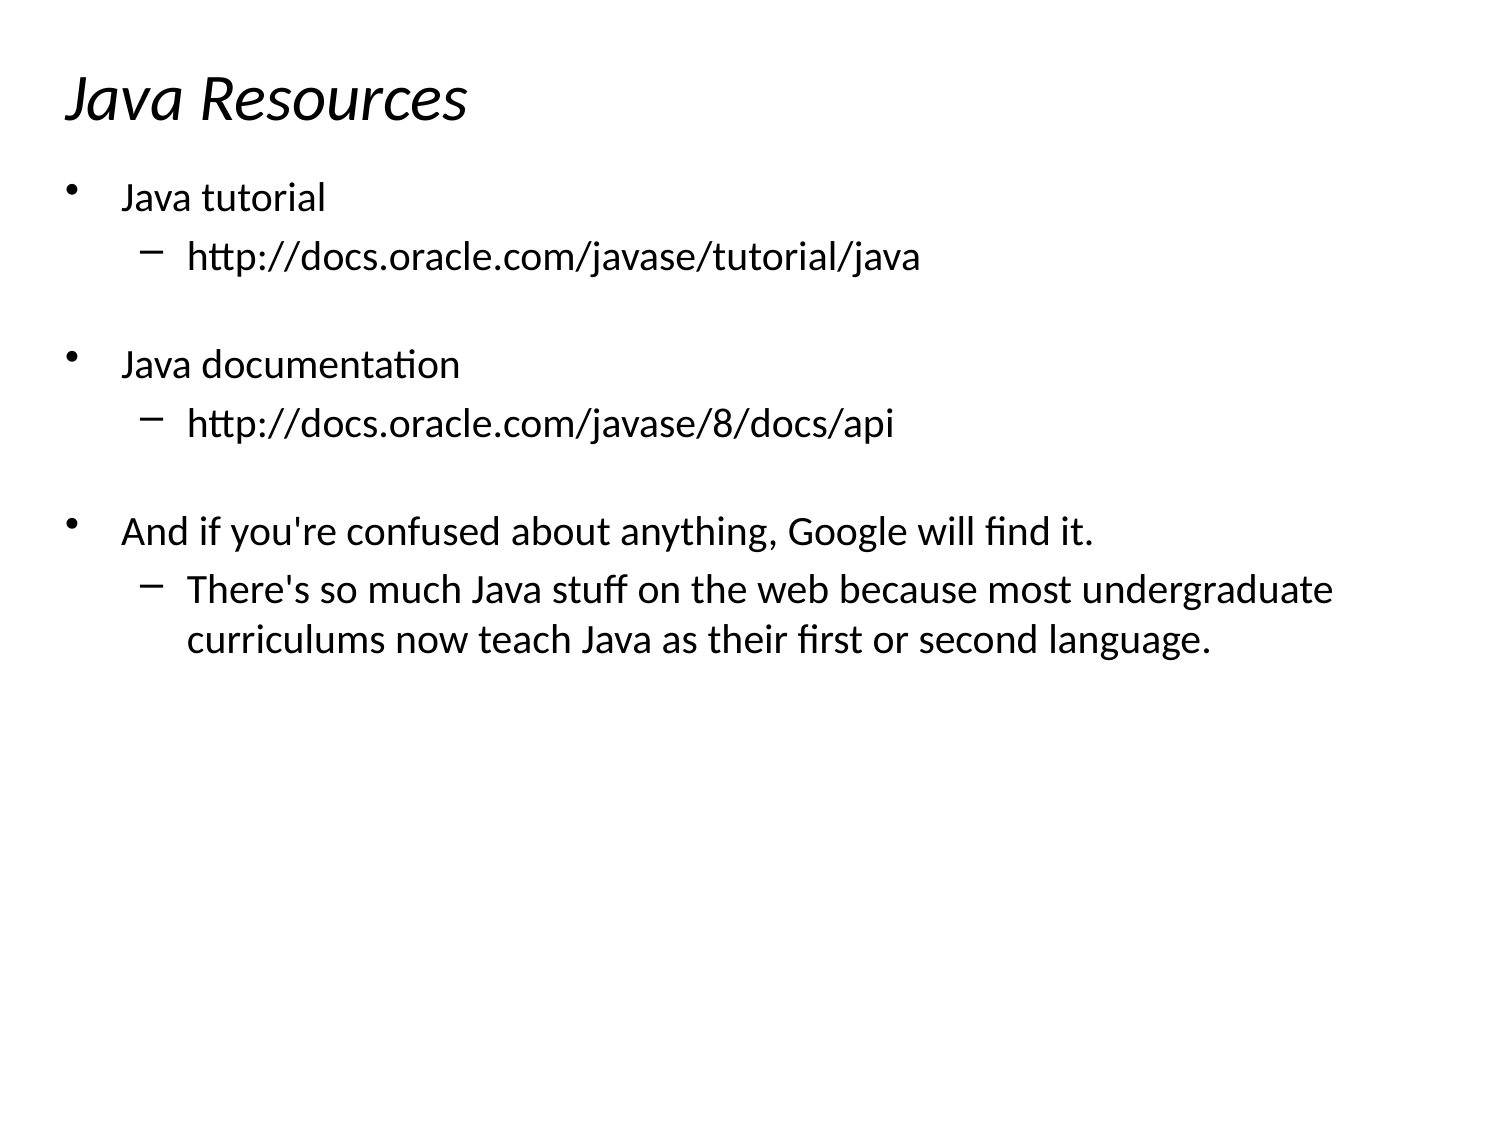

# Java Resources
Java tutorial
http://docs.oracle.com/javase/tutorial/java
Java documentation
http://docs.oracle.com/javase/8/docs/api
And if you're confused about anything, Google will find it.
There's so much Java stuff on the web because most undergraduate curriculums now teach Java as their first or second language.